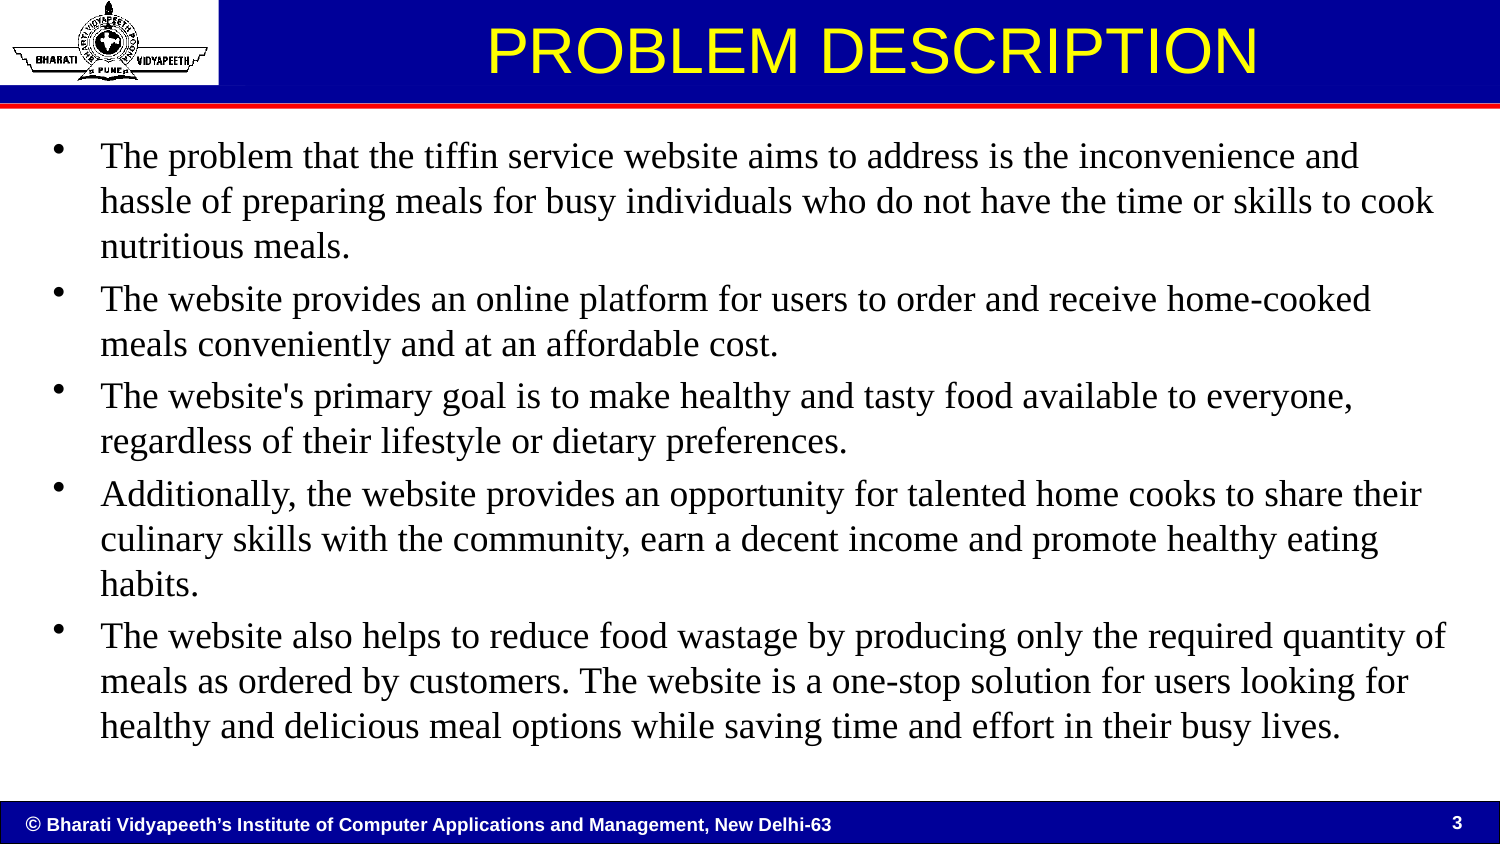

# PROBLEM DESCRIPTION
The problem that the tiffin service website aims to address is the inconvenience and hassle of preparing meals for busy individuals who do not have the time or skills to cook nutritious meals.
The website provides an online platform for users to order and receive home-cooked meals conveniently and at an affordable cost.
The website's primary goal is to make healthy and tasty food available to everyone, regardless of their lifestyle or dietary preferences.
Additionally, the website provides an opportunity for talented home cooks to share their culinary skills with the community, earn a decent income and promote healthy eating habits.
The website also helps to reduce food wastage by producing only the required quantity of meals as ordered by customers. The website is a one-stop solution for users looking for healthy and delicious meal options while saving time and effort in their busy lives.